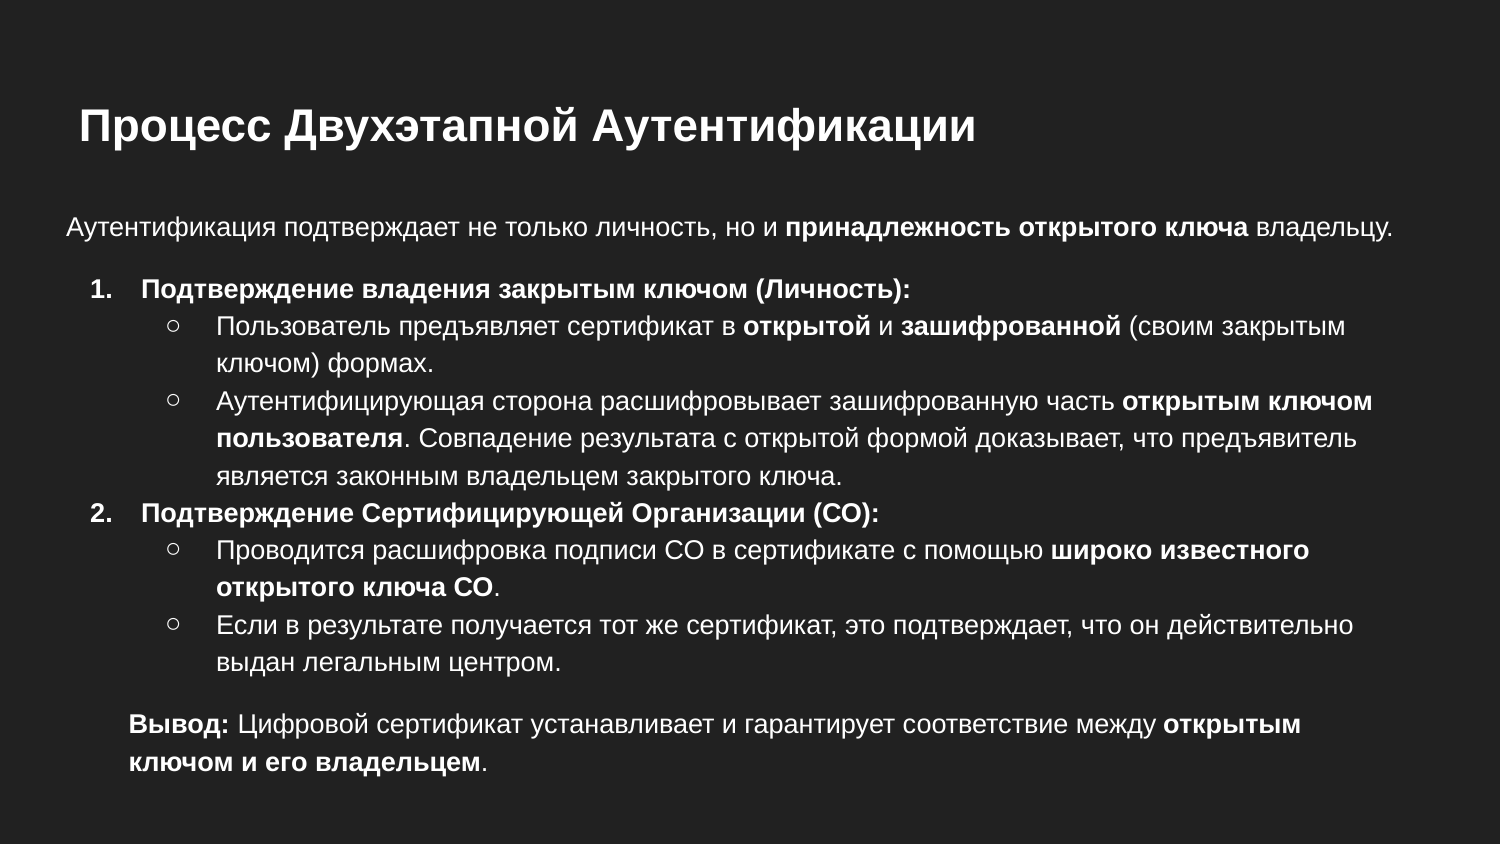

# Процесс Двухэтапной Аутентификации
Аутентификация подтверждает не только личность, но и принадлежность открытого ключа владельцу.
Подтверждение владения закрытым ключом (Личность):
Пользователь предъявляет сертификат в открытой и зашифрованной (своим закрытым ключом) формах.
Аутентифицирующая сторона расшифровывает зашифрованную часть открытым ключом пользователя. Совпадение результата с открытой формой доказывает, что предъявитель является законным владельцем закрытого ключа.
Подтверждение Сертифицирующей Организации (СО):
Проводится расшифровка подписи СО в сертификате с помощью широко известного открытого ключа СО.
Если в результате получается тот же сертификат, это подтверждает, что он действительно выдан легальным центром.
Вывод: Цифровой сертификат устанавливает и гарантирует соответствие между открытым ключом и его владельцем.